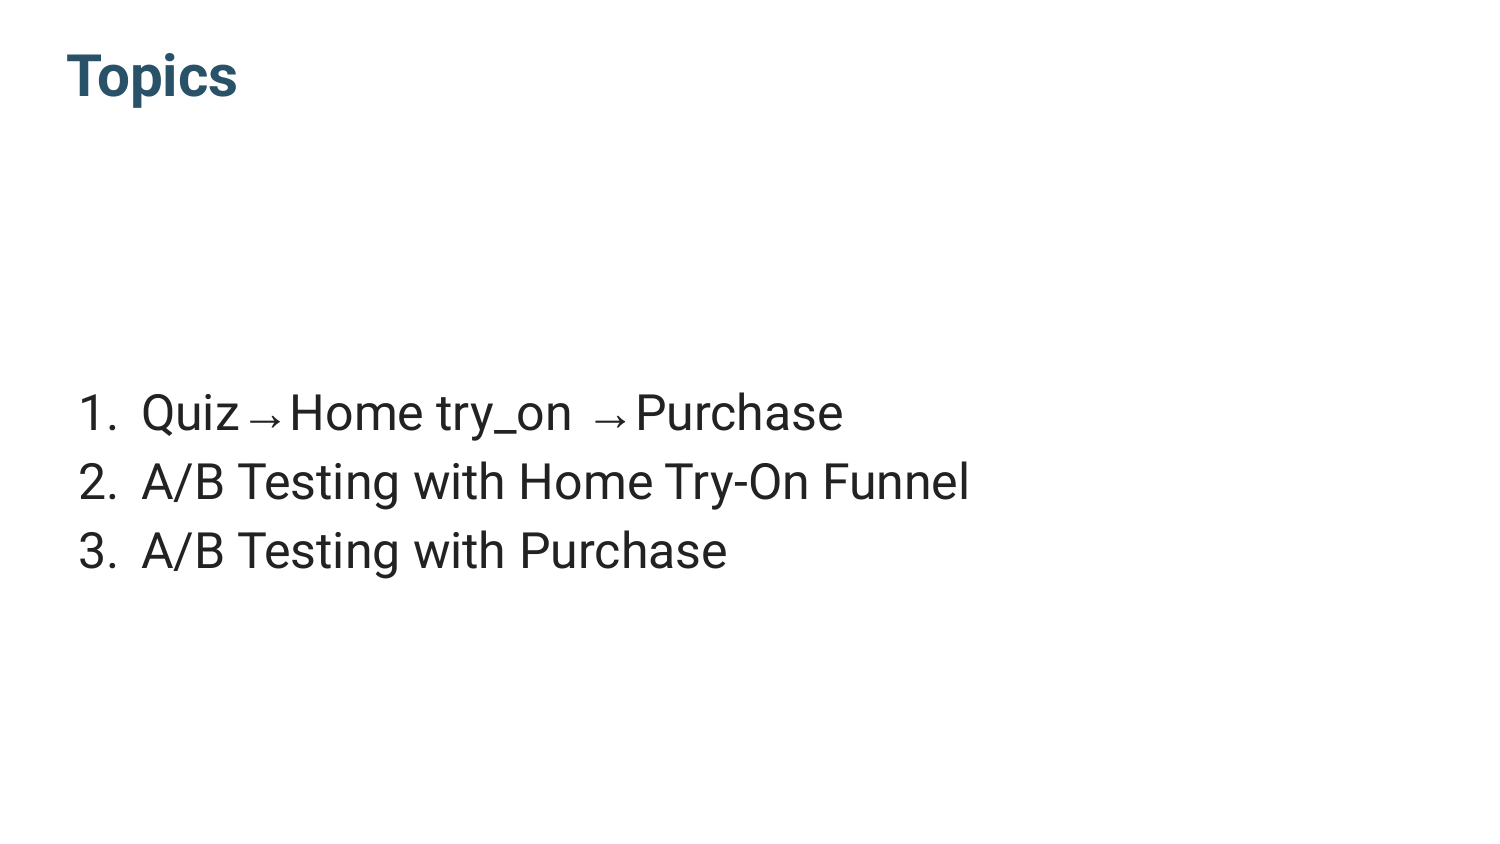

# Topics
Quiz→Home try_on →Purchase
A/B Testing with Home Try-On Funnel
A/B Testing with Purchase